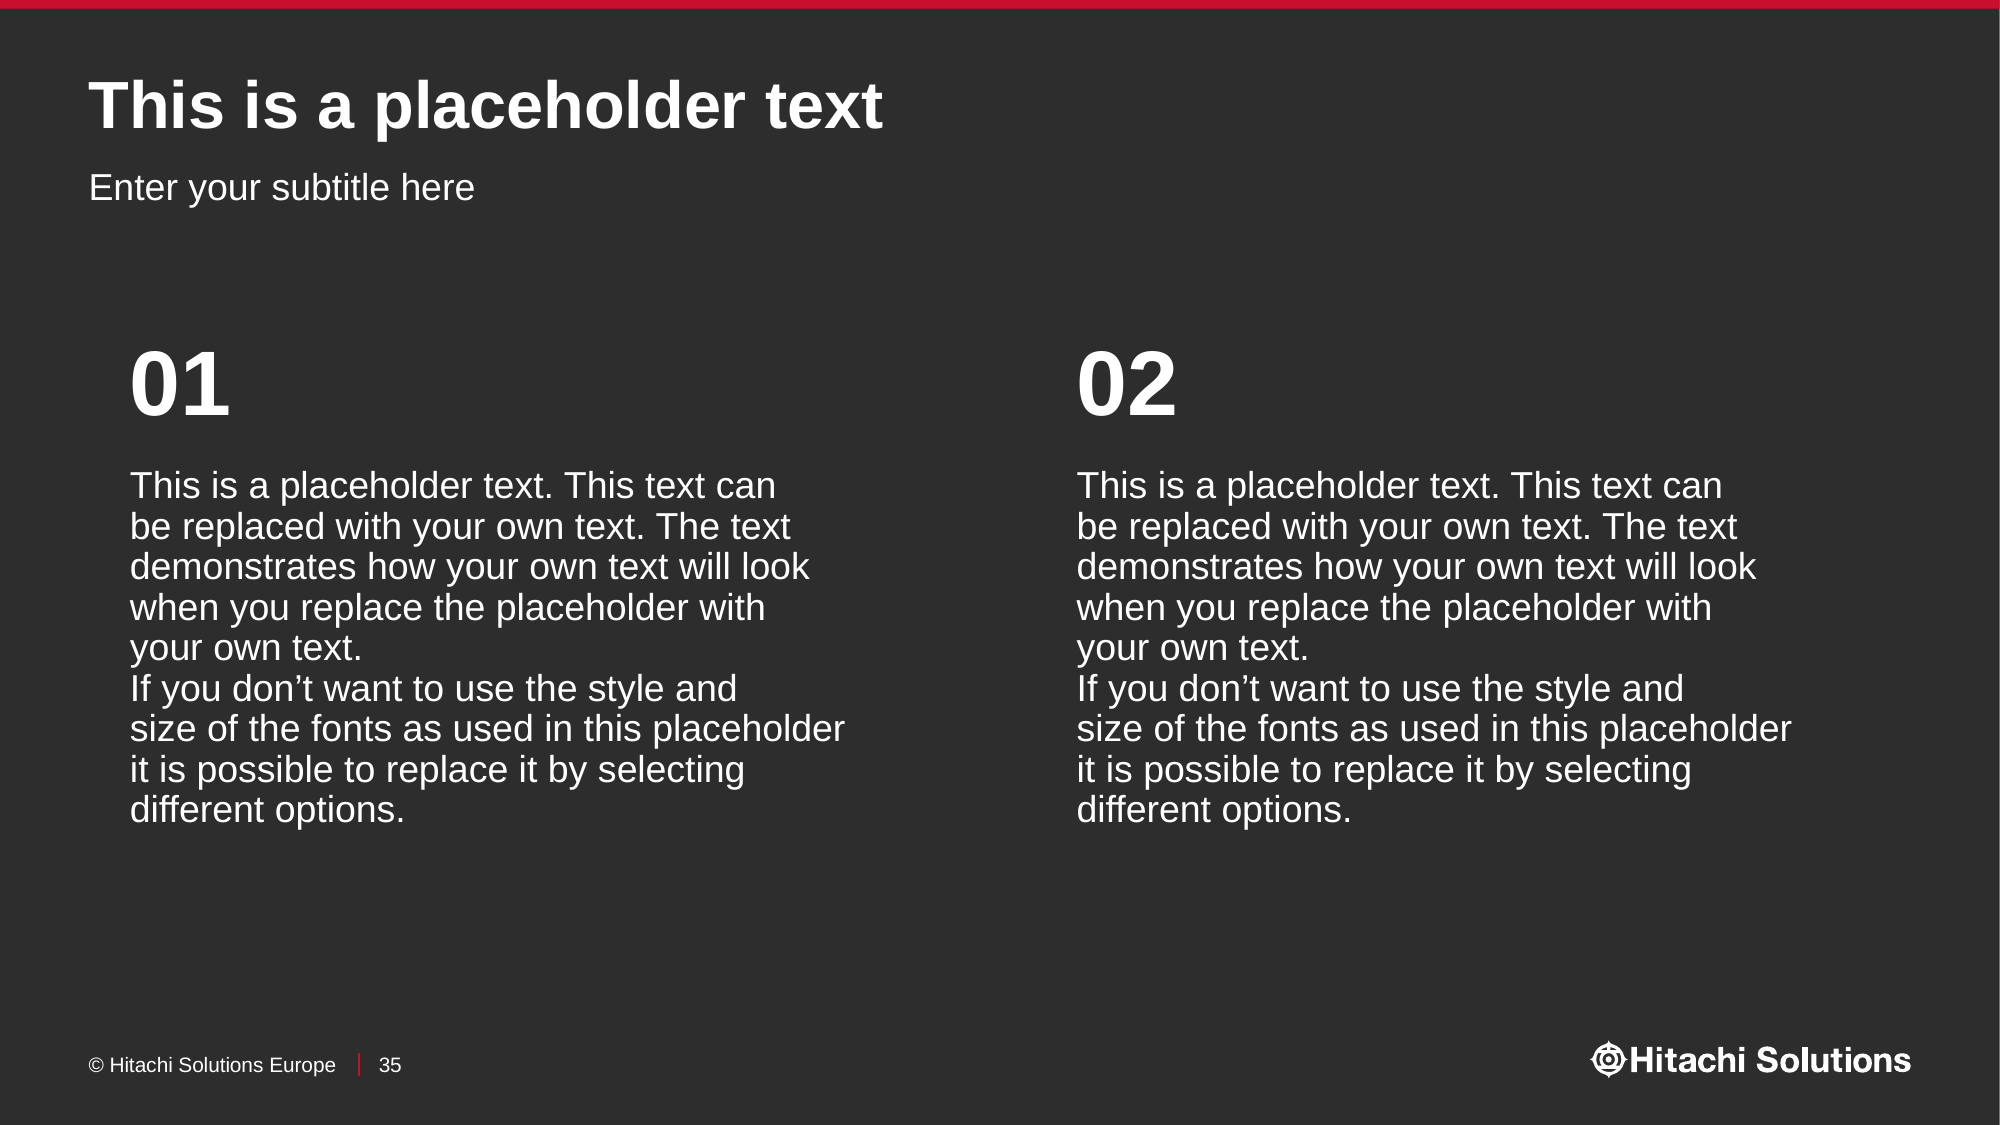

# This is a placeholder text
Enter your subtitle here

This is a placeholder text. This text can
be replaced with your own text. The text demonstrates how your own text will look
when you replace the placeholder with
your own text.
If you don’t want to use the style and
size of the fonts as used in this placeholder
it is possible to replace it by selecting
different options.

This is a placeholder text. This text can
be replaced with your own text. The text demonstrates how your own text will look
when you replace the placeholder with
your own text.
If you don’t want to use the style and
size of the fonts as used in this placeholder
it is possible to replace it by selecting
different options.

01
02
© Hitachi Solutions Europe
35